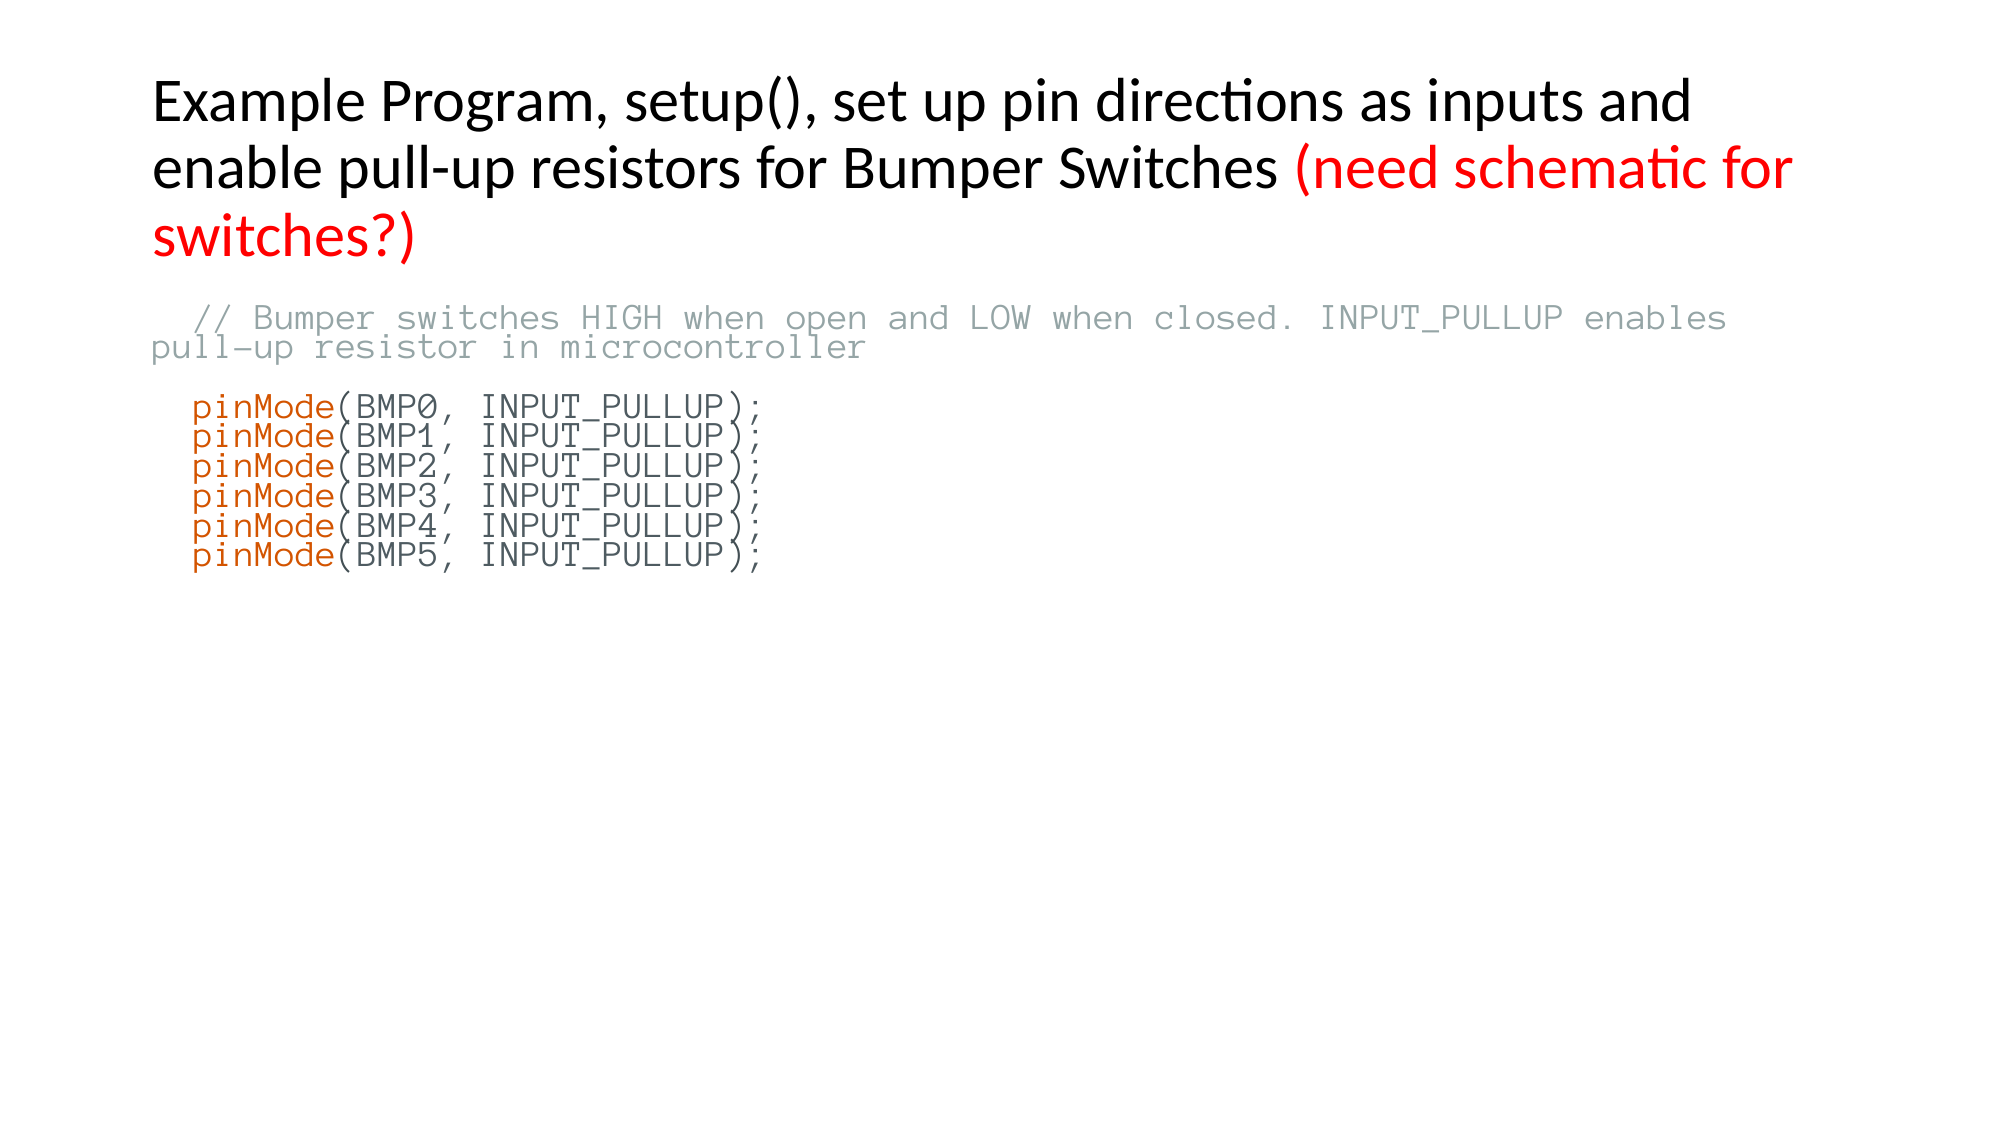

# Example Program, setup(), set up pin directions as inputs and enable pull-up resistors for Bumper Switches (need schematic for switches?)
  // Bumper switches HIGH when open and LOW when closed. INPUT_PULLUP enables pull-up resistor in microcontroller

  pinMode(BMP0, INPUT_PULLUP);
  pinMode(BMP1, INPUT_PULLUP);
  pinMode(BMP2, INPUT_PULLUP);
  pinMode(BMP3, INPUT_PULLUP);
  pinMode(BMP4, INPUT_PULLUP);
  pinMode(BMP5, INPUT_PULLUP);